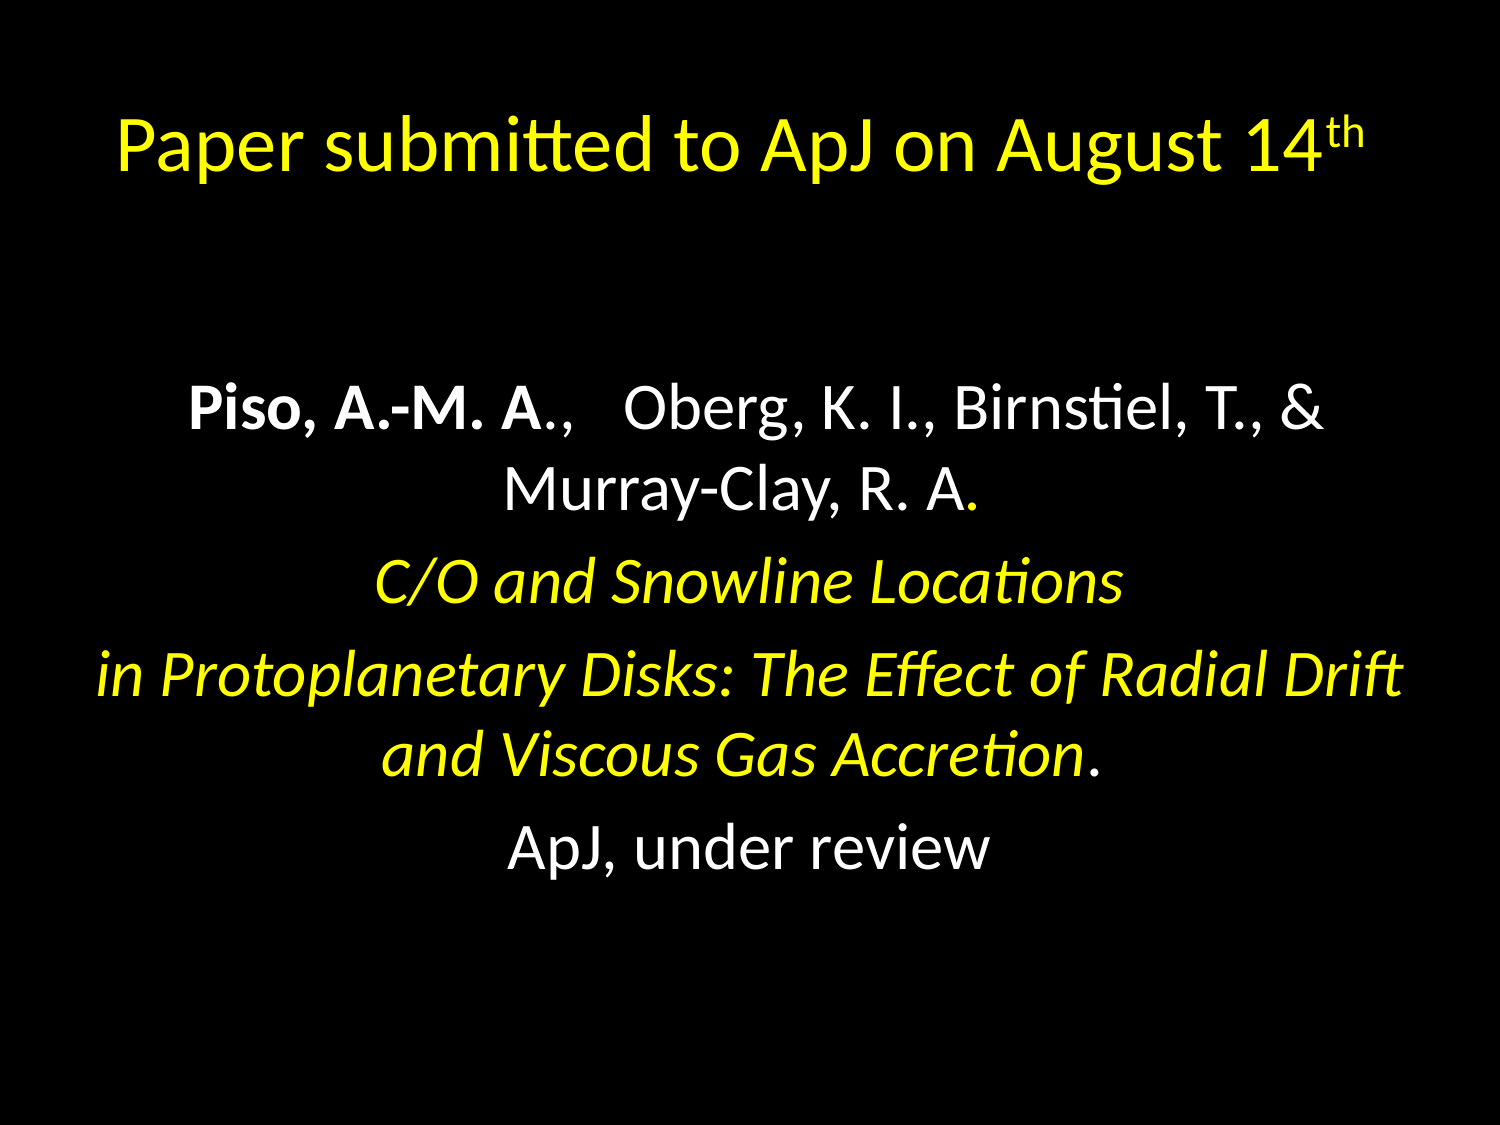

# Paper submitted to ApJ on August 14th

 Piso, A.-M. A., Oberg, K. I., Birnstiel, T., & Murray-Clay, R. A.
C/O and Snowline Locations
in Protoplanetary Disks: The Effect of Radial Drift and Viscous Gas Accretion.
ApJ, under review